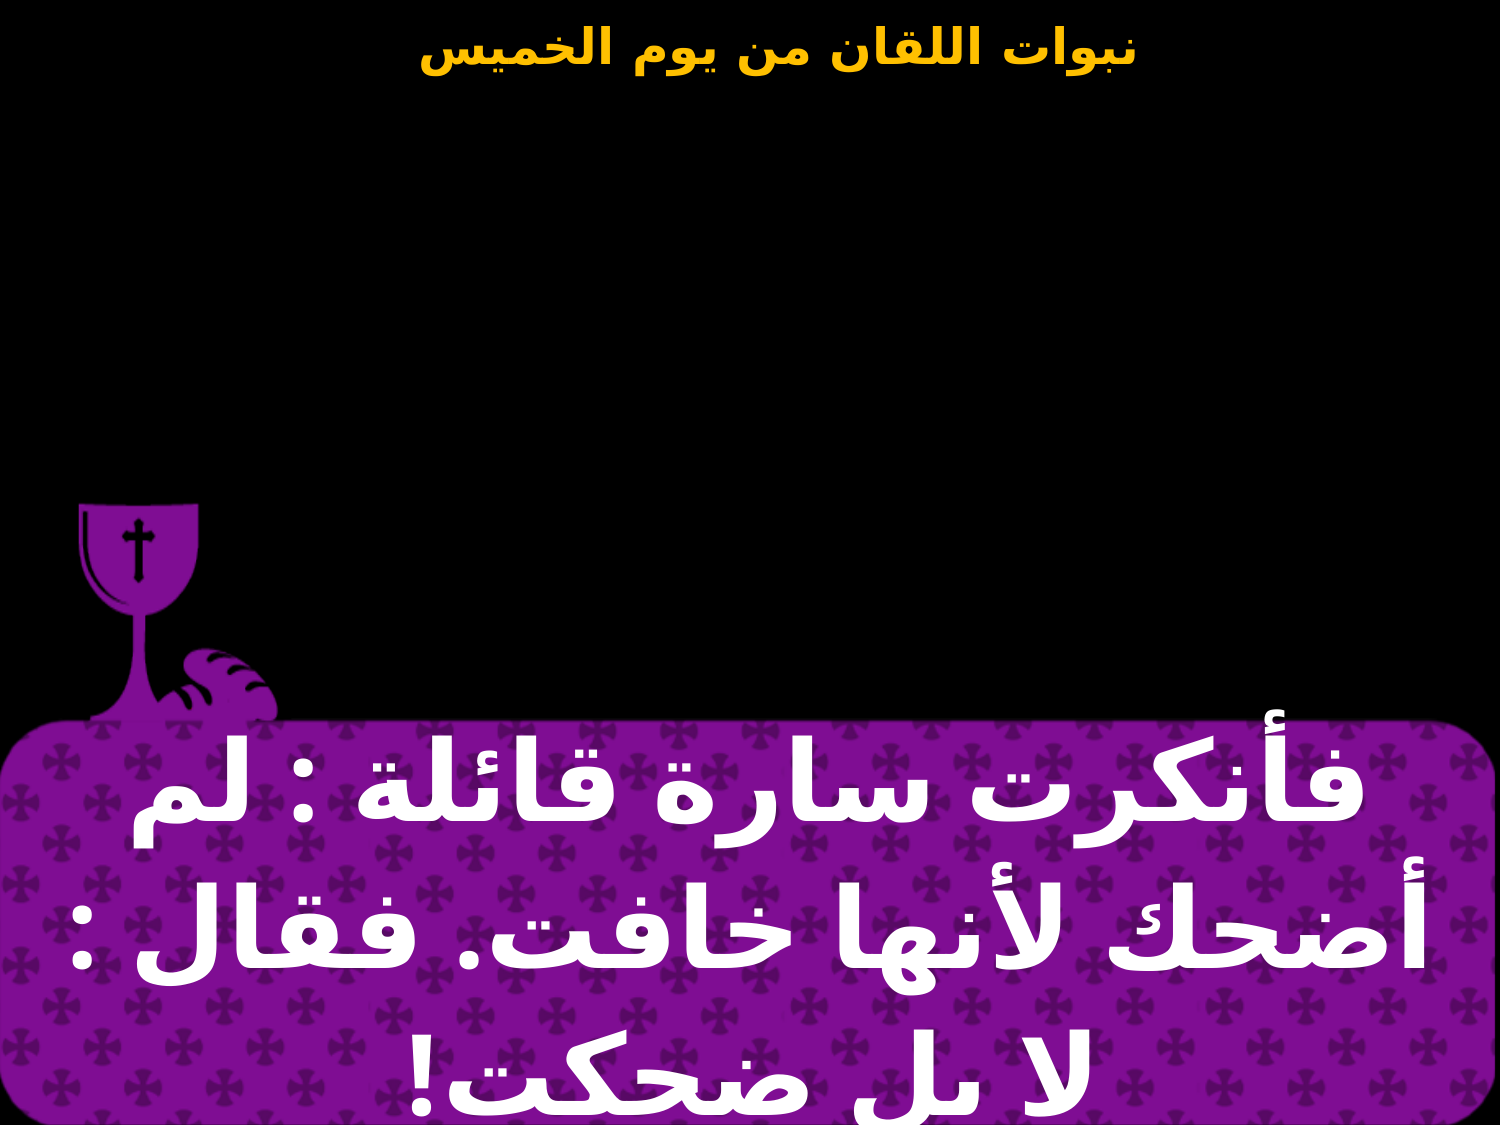

| فأنكرت سارة قائلة : لم أضحك لأنها خافت. فقال : لا بل ضحكت! |
| --- |